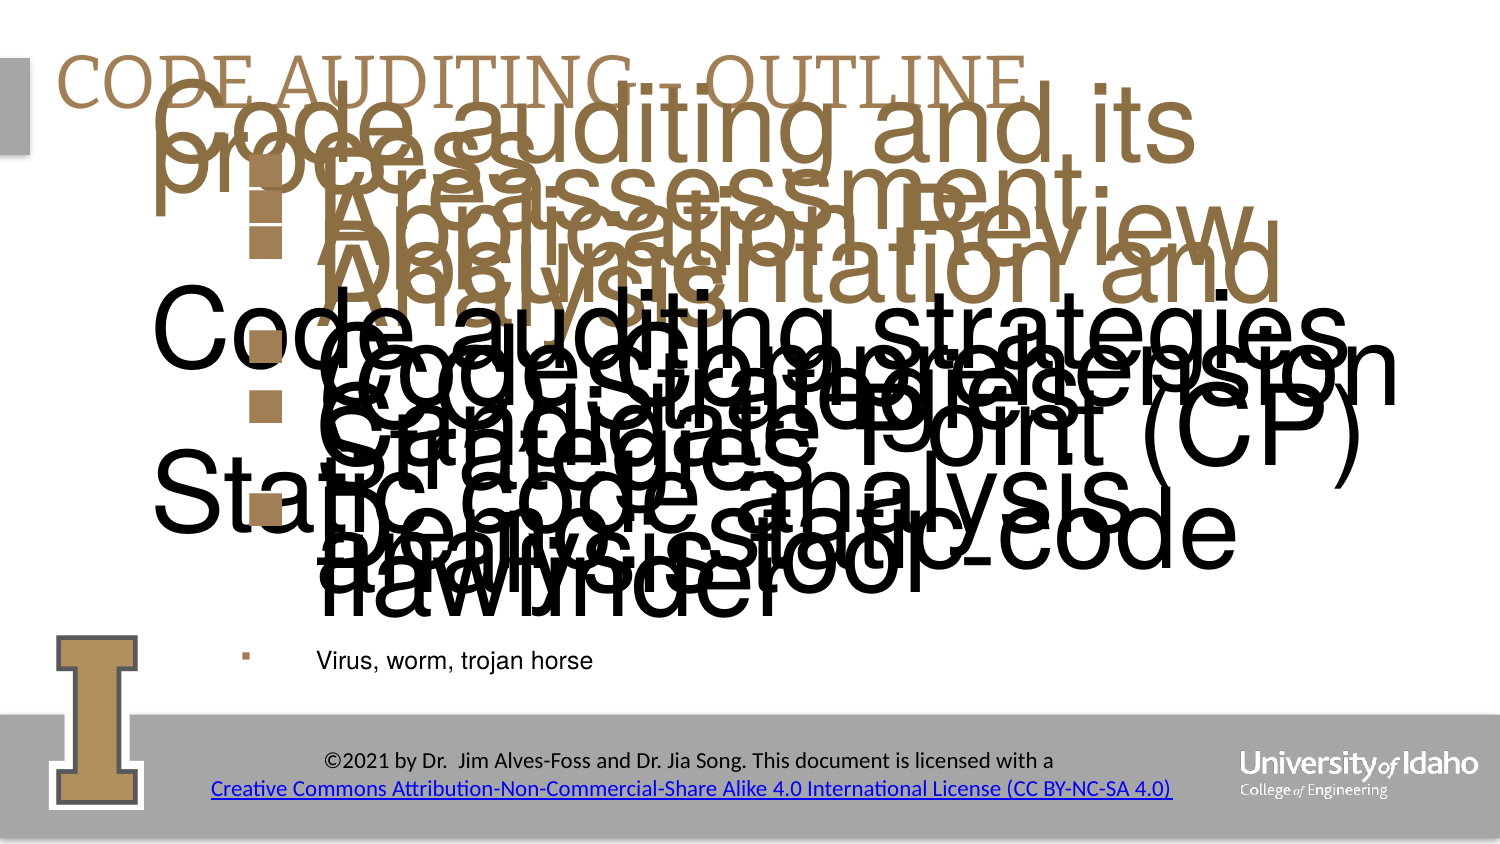

# Code auditing - Outline
Code auditing and its process
Preassessment
Application Review
Documentation and Analysis
Code auditing strategies
Code Comprehension (CC) Strategies
Candidate Point (CP) Strategies
Static code analysis
Demo:  static code analysis tool - flawfinder
Virus, worm, trojan horse